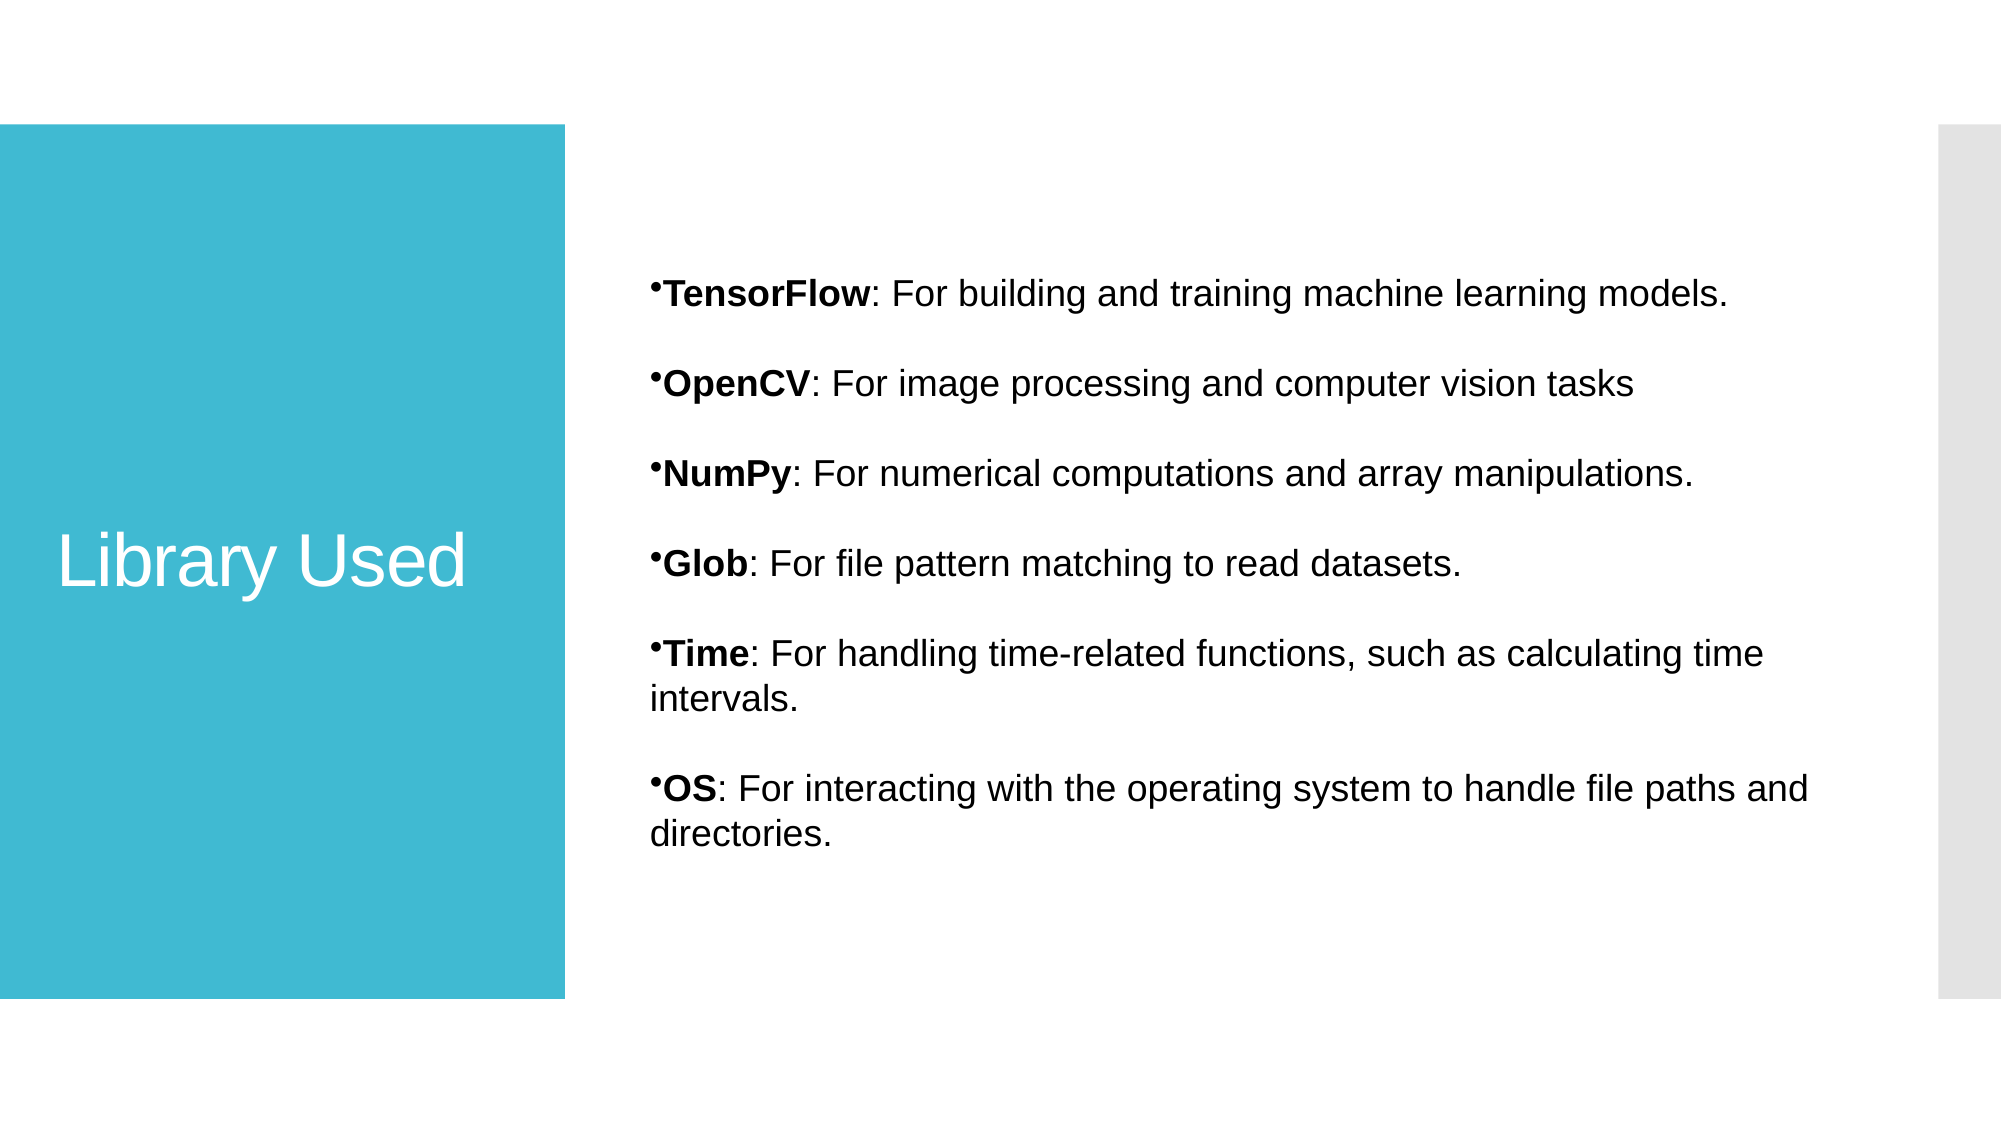

# Library Used
TensorFlow: For building and training machine learning models.

OpenCV: For image processing and computer vision tasks

NumPy: For numerical computations and array manipulations.

Glob: For file pattern matching to read datasets.

Time: For handling time-related functions, such as calculating time intervals.

OS: For interacting with the operating system to handle file paths and directories.